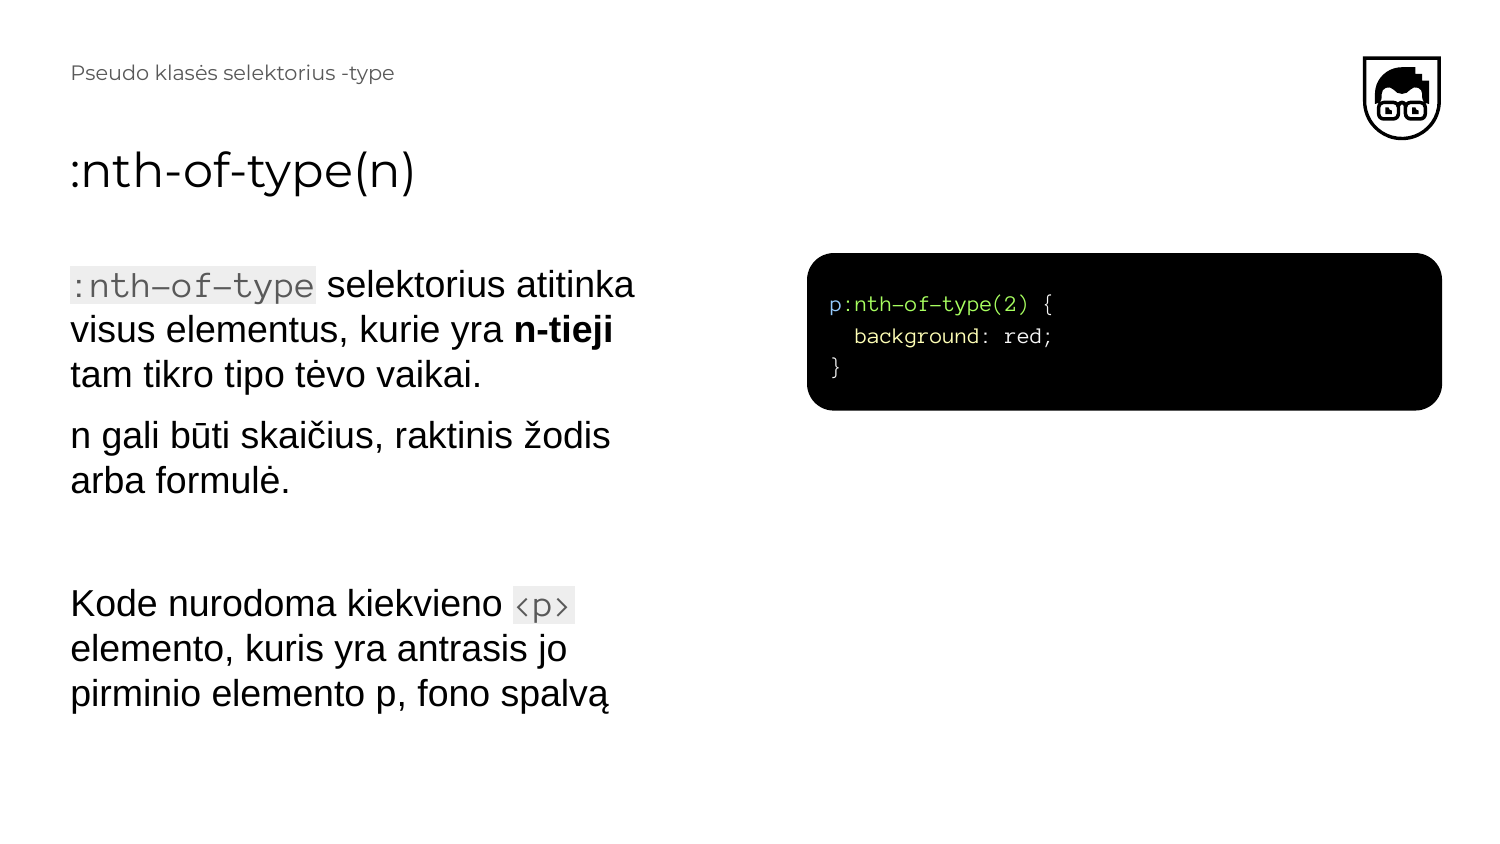

Pseudo klasės selektorius -type
# :nth-of-type(n)
:nth-of-type selektorius atitinka visus elementus, kurie yra n-tieji tam tikro tipo tėvo vaikai.
n gali būti skaičius, raktinis žodis arba formulė.

Kode nurodoma kiekvieno <p> elemento, kuris yra antrasis jo pirminio elemento p, fono spalvą
p:nth-of-type(2) {
  background: red;
}